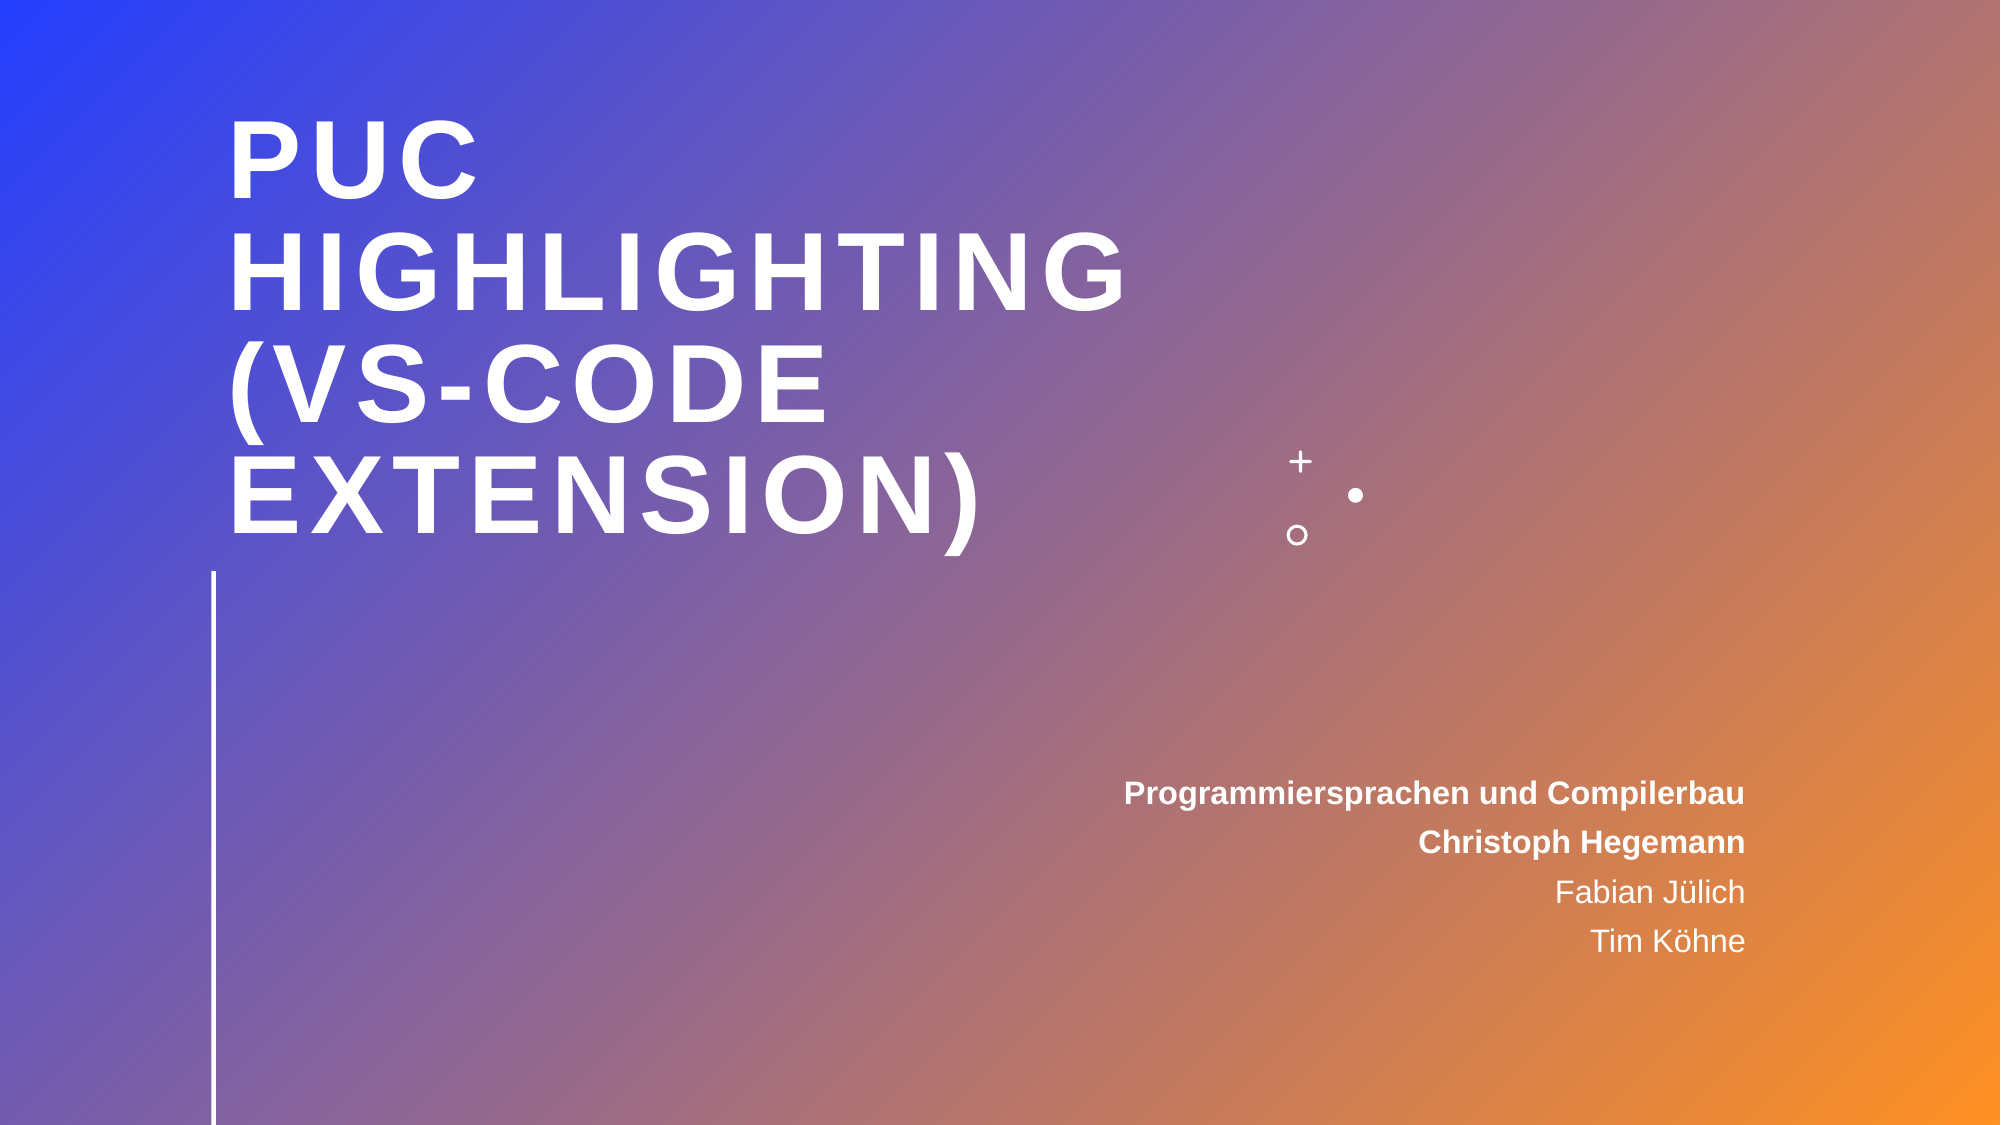

# PuC Highlighting (vs-code extension)
Programmiersprachen und Compilerbau
Christoph Hegemann
Fabian Jülich
Tim Köhne